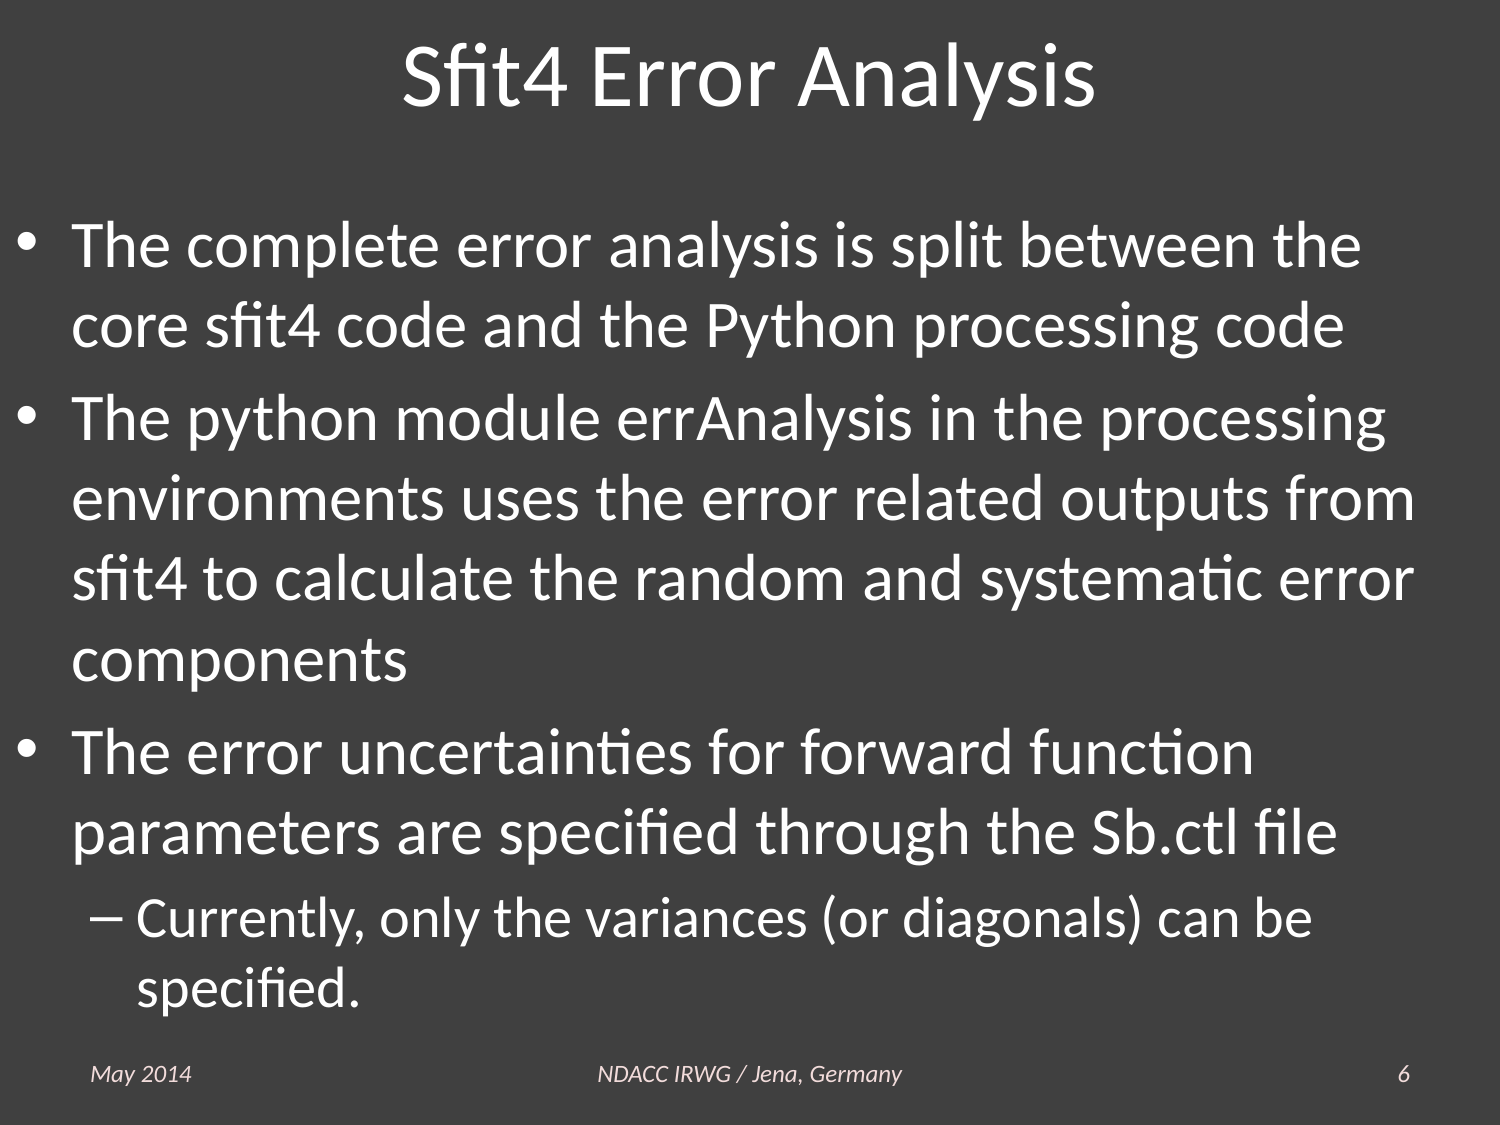

# Sfit4 Error Analysis
The complete error analysis is split between the core sfit4 code and the Python processing code
The python module errAnalysis in the processing environments uses the error related outputs from sfit4 to calculate the random and systematic error components
The error uncertainties for forward function parameters are specified through the Sb.ctl file
Currently, only the variances (or diagonals) can be specified.
May 2014
NDACC IRWG / Jena, Germany
6